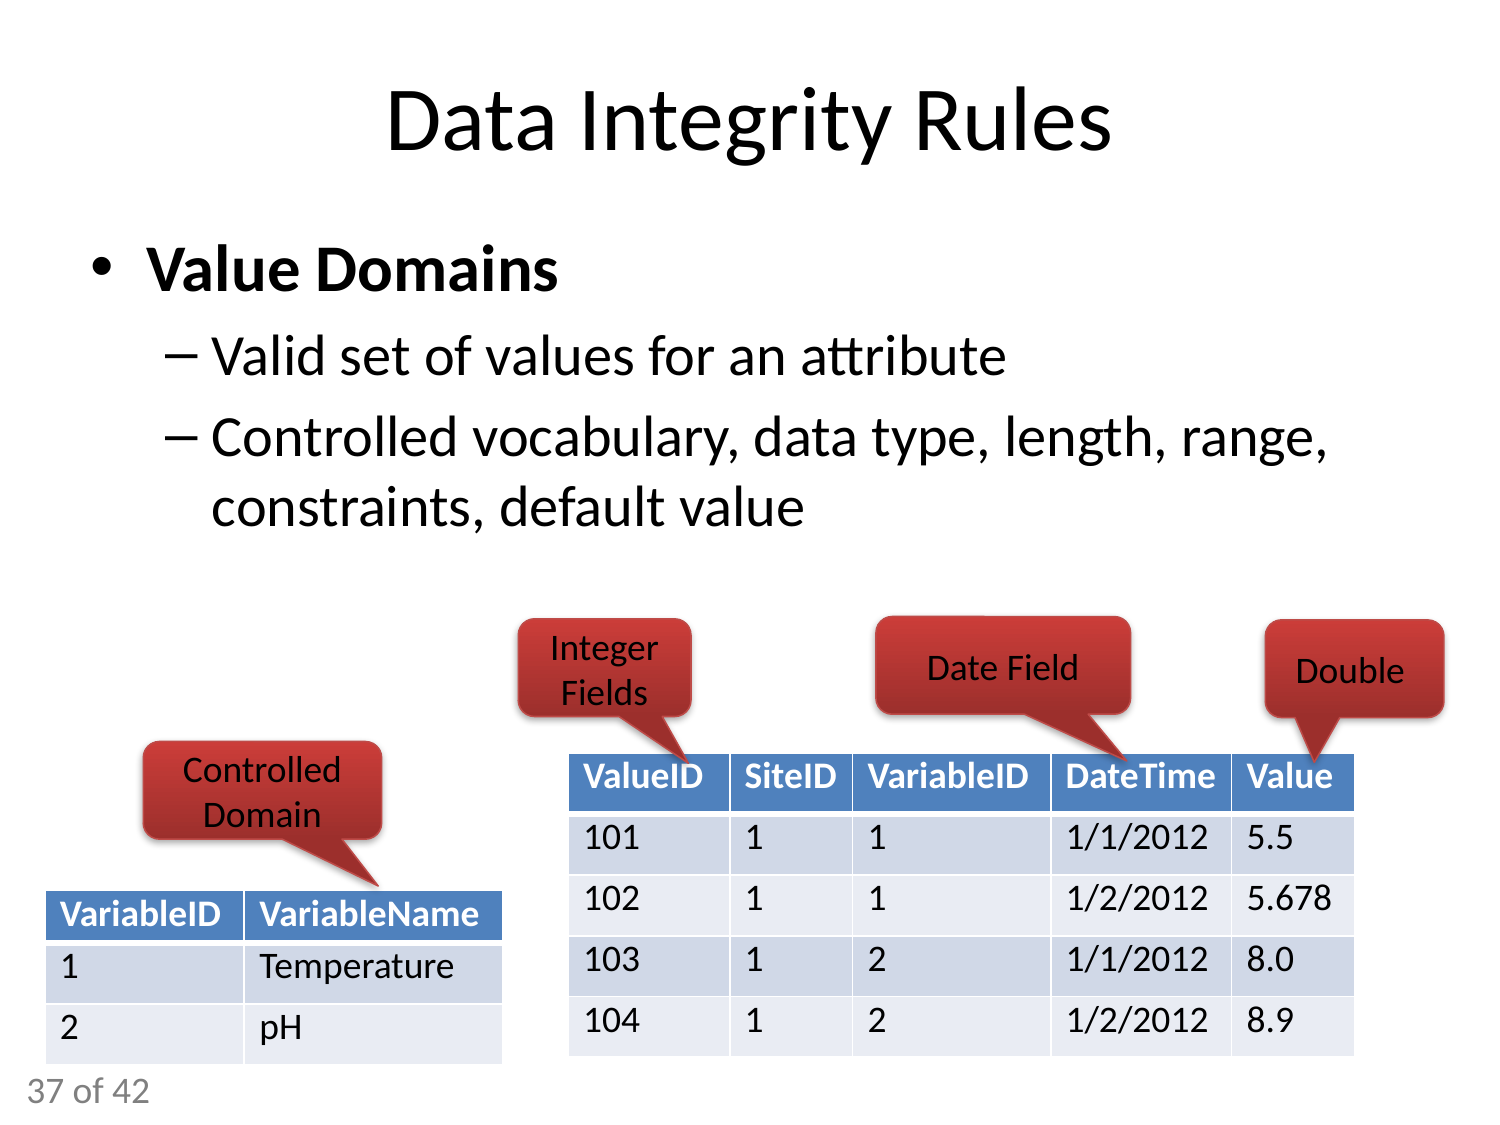

# Data Integrity Rules
Value Domains
Valid set of values for an attribute
Controlled vocabulary, data type, length, range, constraints, default value
Date Field
Integer Fields
Double
Controlled Domain
| ValueID | SiteID | VariableID | DateTime | Value |
| --- | --- | --- | --- | --- |
| 101 | 1 | 1 | 1/1/2012 | 5.5 |
| 102 | 1 | 1 | 1/2/2012 | 5.678 |
| 103 | 1 | 2 | 1/1/2012 | 8.0 |
| 104 | 1 | 2 | 1/2/2012 | 8.9 |
| VariableID | VariableName |
| --- | --- |
| 1 | Temperature |
| 2 | pH |